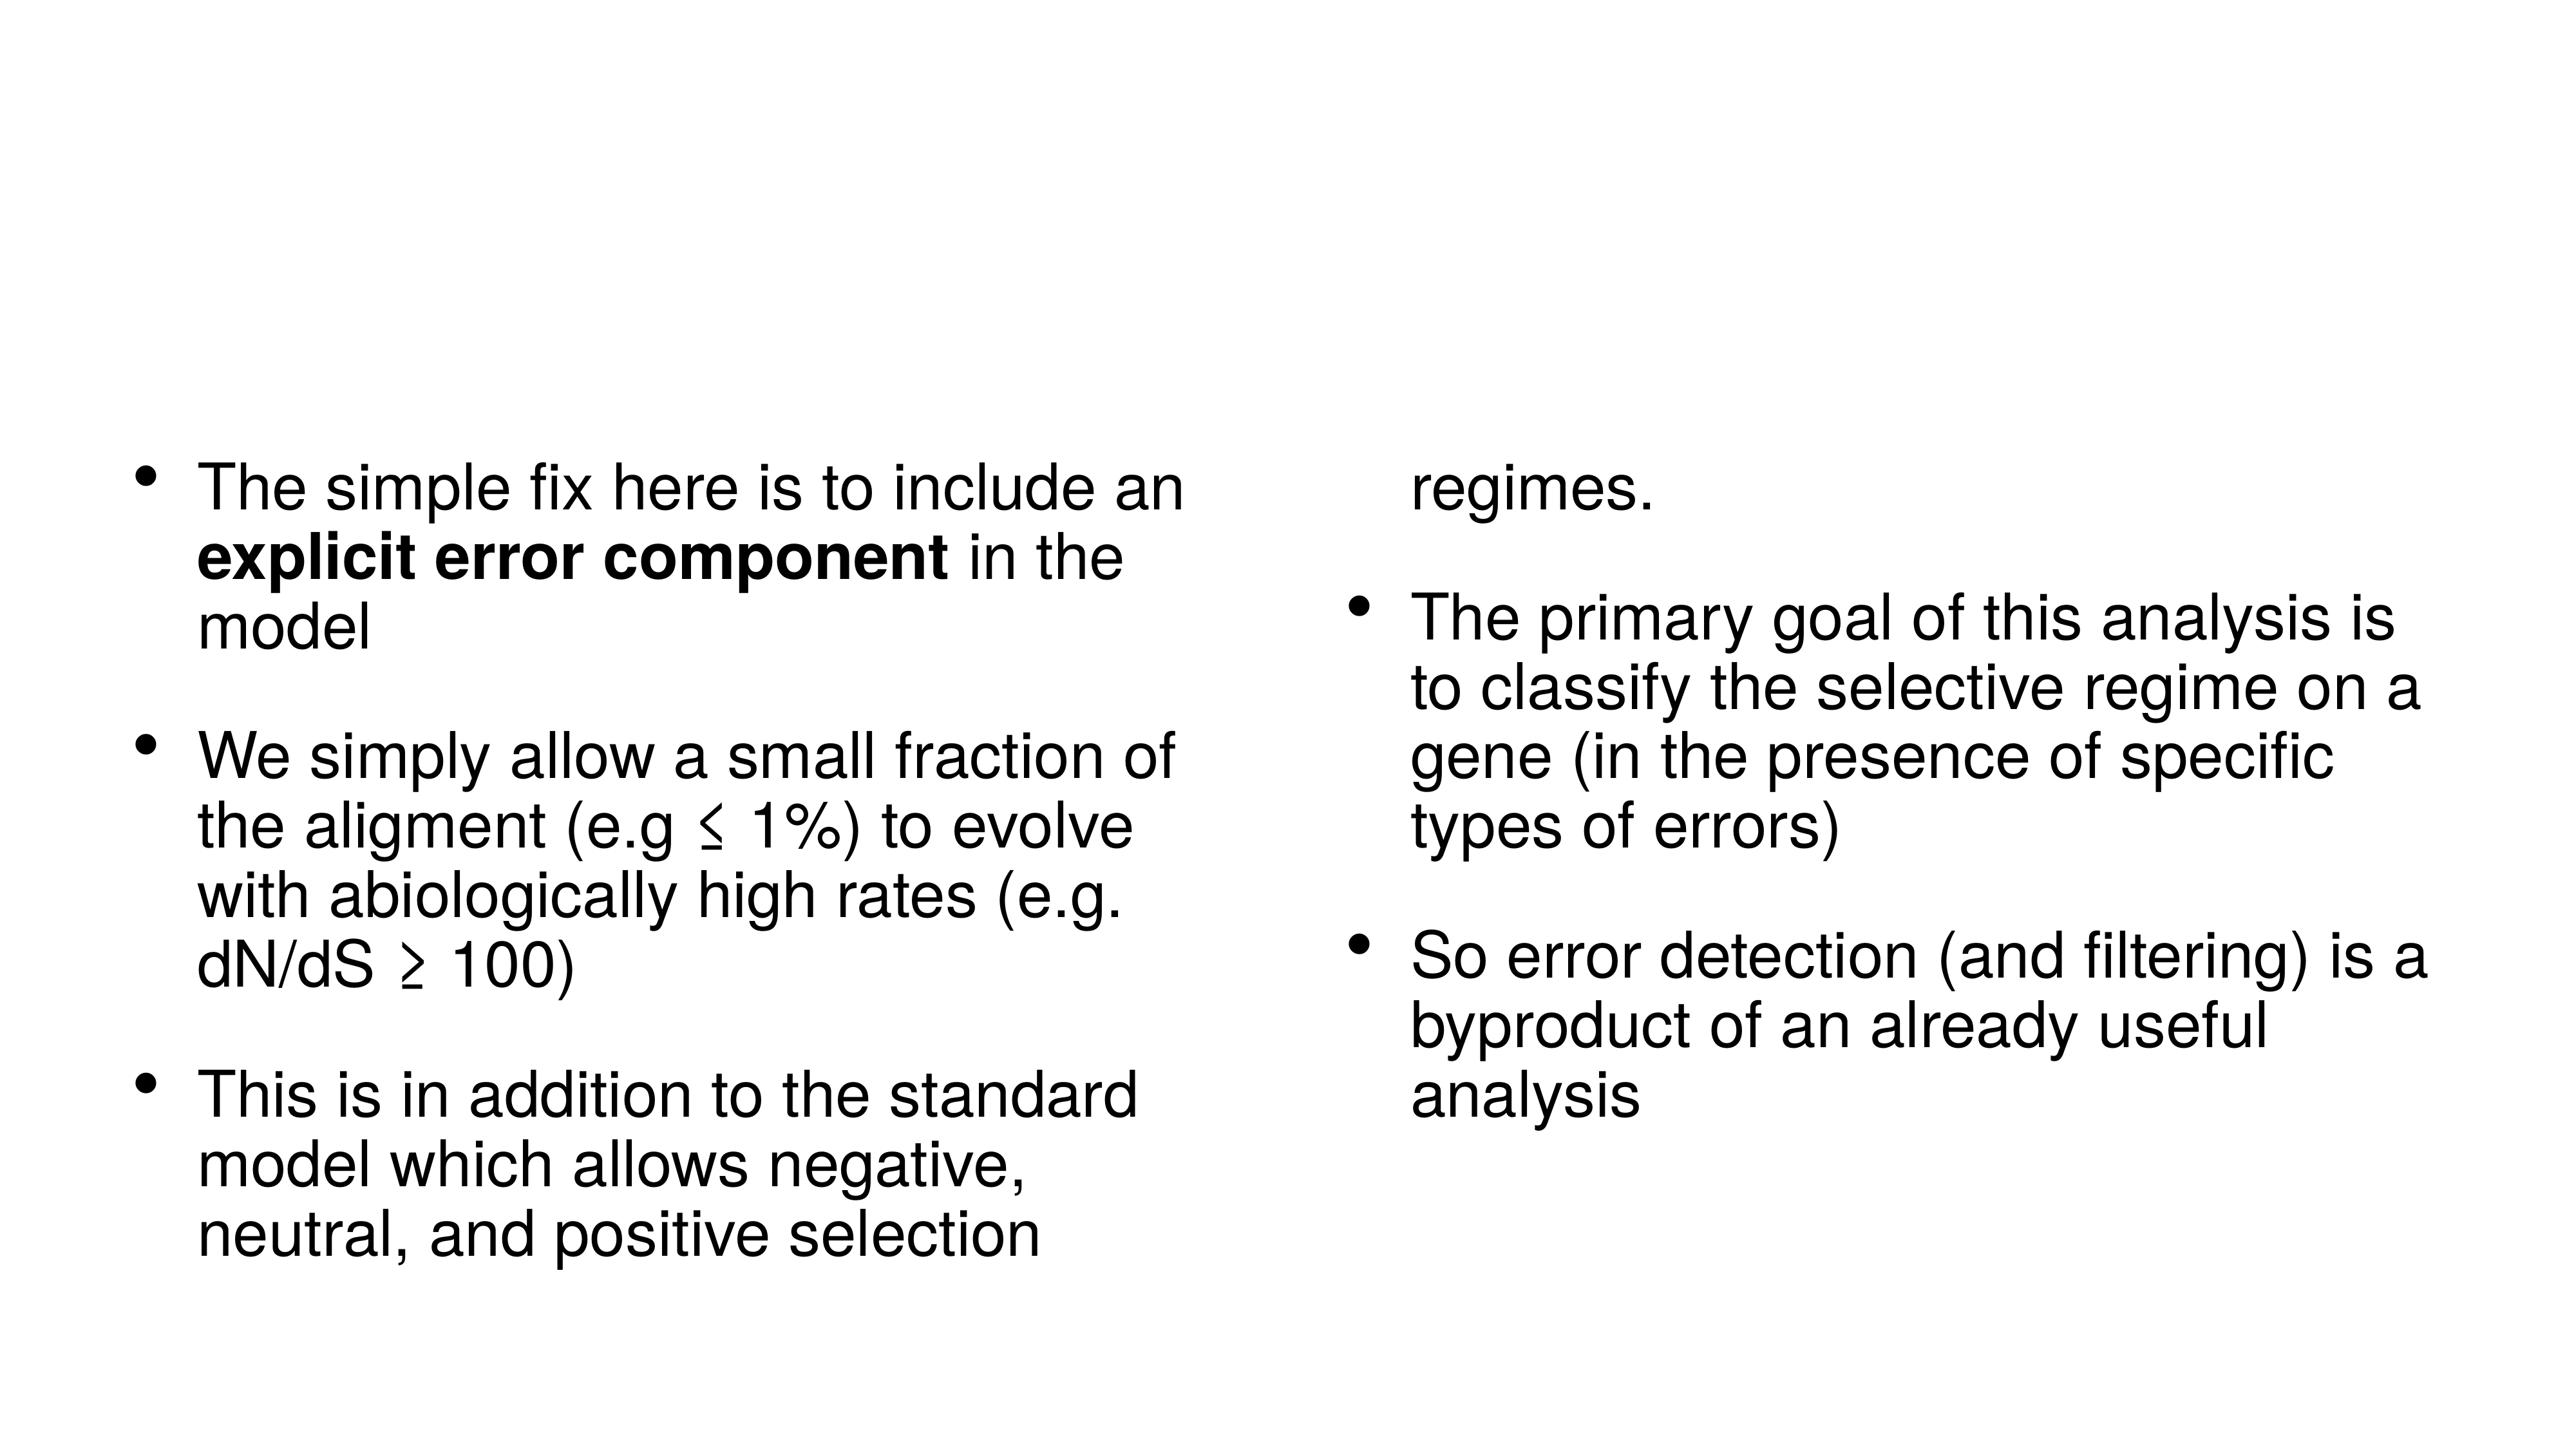

The simple fix here is to include an explicit error component in the model
We simply allow a small fraction of the aligment (e.g ≤ 1%) to evolve with abiologically high rates (e.g. dN/dS ≥ 100)
This is in addition to the standard model which allows negative, neutral, and positive selection regimes.
The primary goal of this analysis is to classify the selective regime on a gene (in the presence of specific types of errors)
So error detection (and filtering) is a byproduct of an already useful analysis